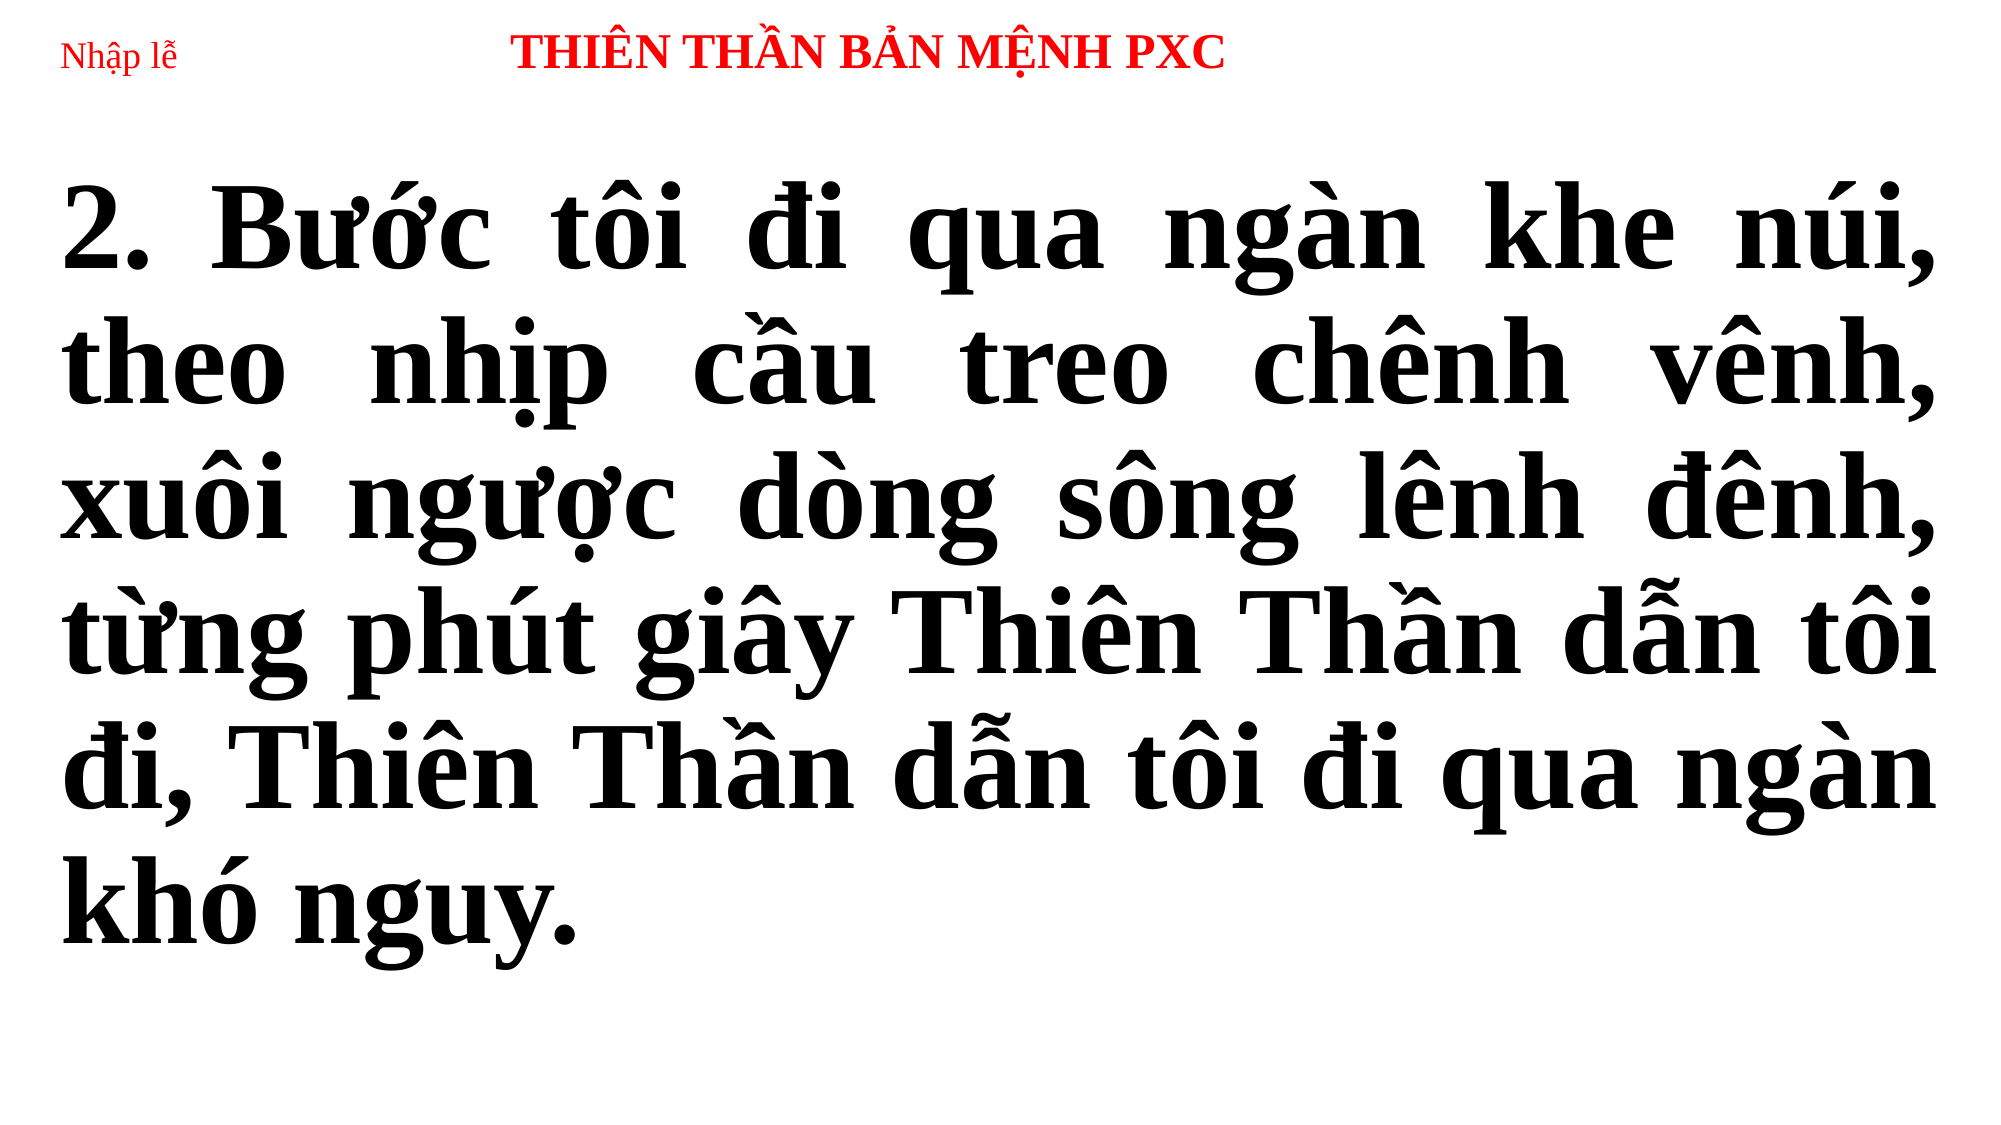

# Nhập lễ                                   THIÊN THẦN BẢN MỆNH PXC
2. Bước tôi đi qua ngàn khe núi, theo nhịp cầu treo chênh vênh, xuôi ngược dòng sông lênh đênh, từng phút giây Thiên Thần dẫn tôi đi, Thiên Thần dẫn tôi đi qua ngàn khó nguy.